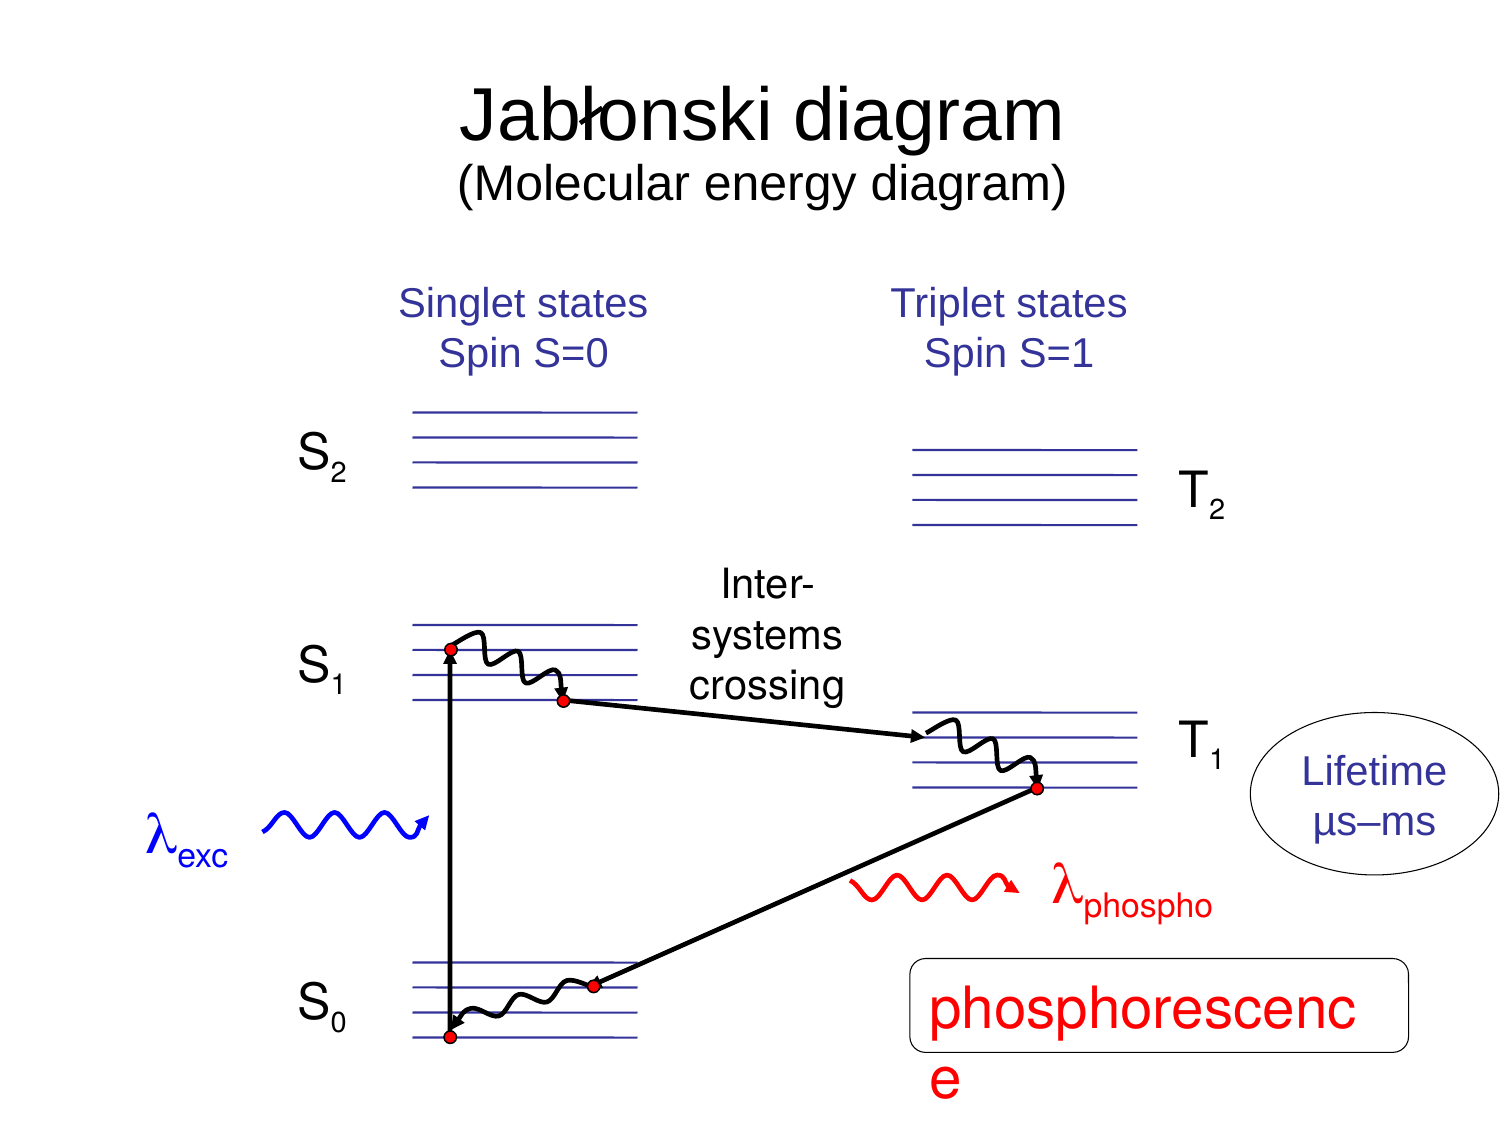

Jablonski diagram
(Molecular energy diagram)

Singlet states
Spin S=0
Triplet states
Spin S=1
S2

T2
Inter-
systems
crossing
S1

T1

Lifetime
µs–ms

λexc

λphospho

phosphorescence
S0